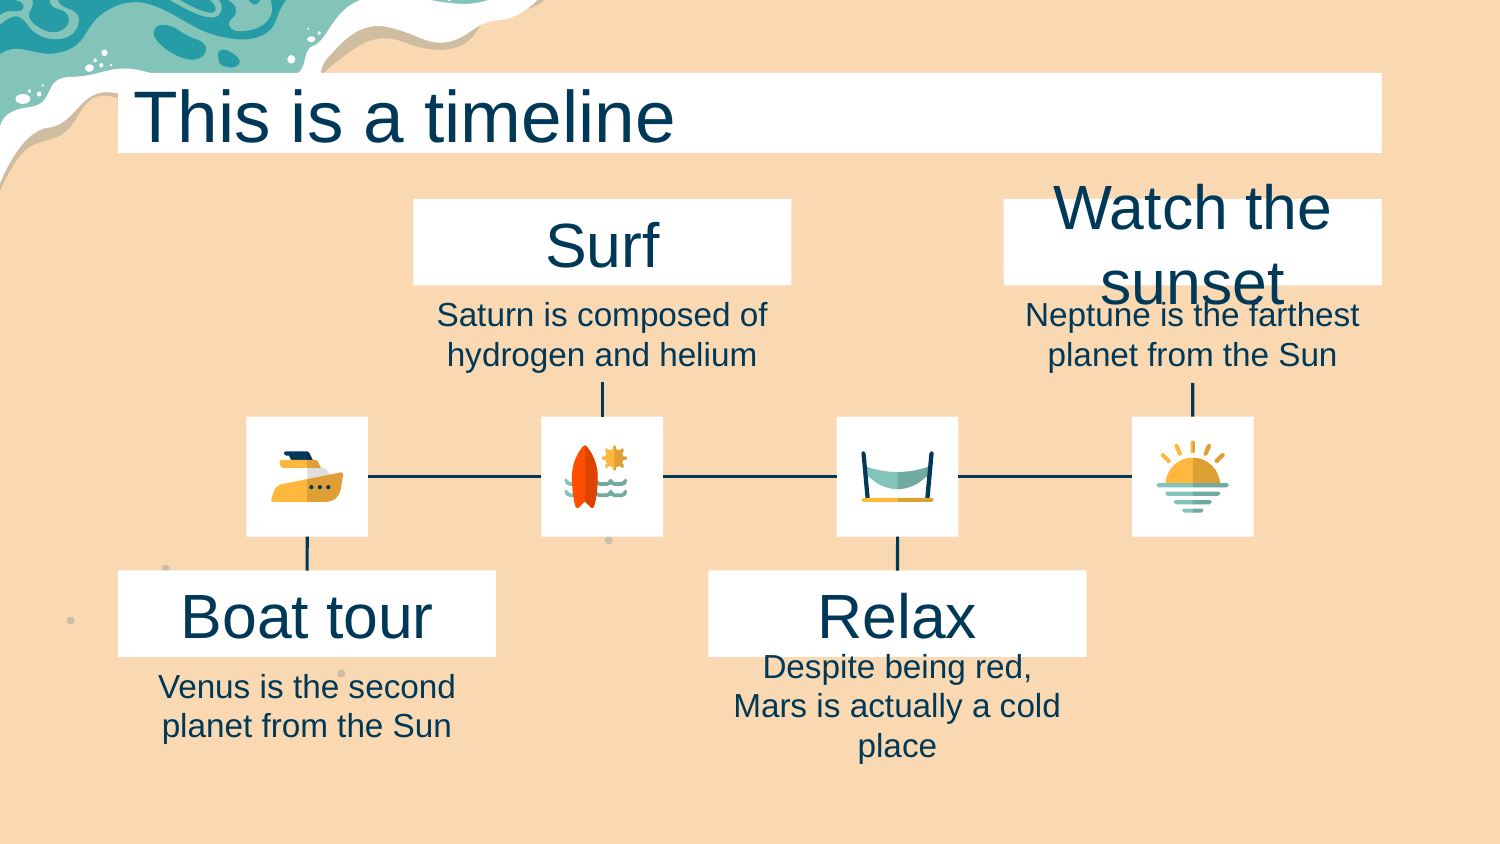

# This is a timeline
Surf
Watch the sunset
Saturn is composed of hydrogen and helium
Neptune is the farthest planet from the Sun

Boat tour
Relax
Venus is the second planet from the Sun
Despite being red, Mars is actually a cold place